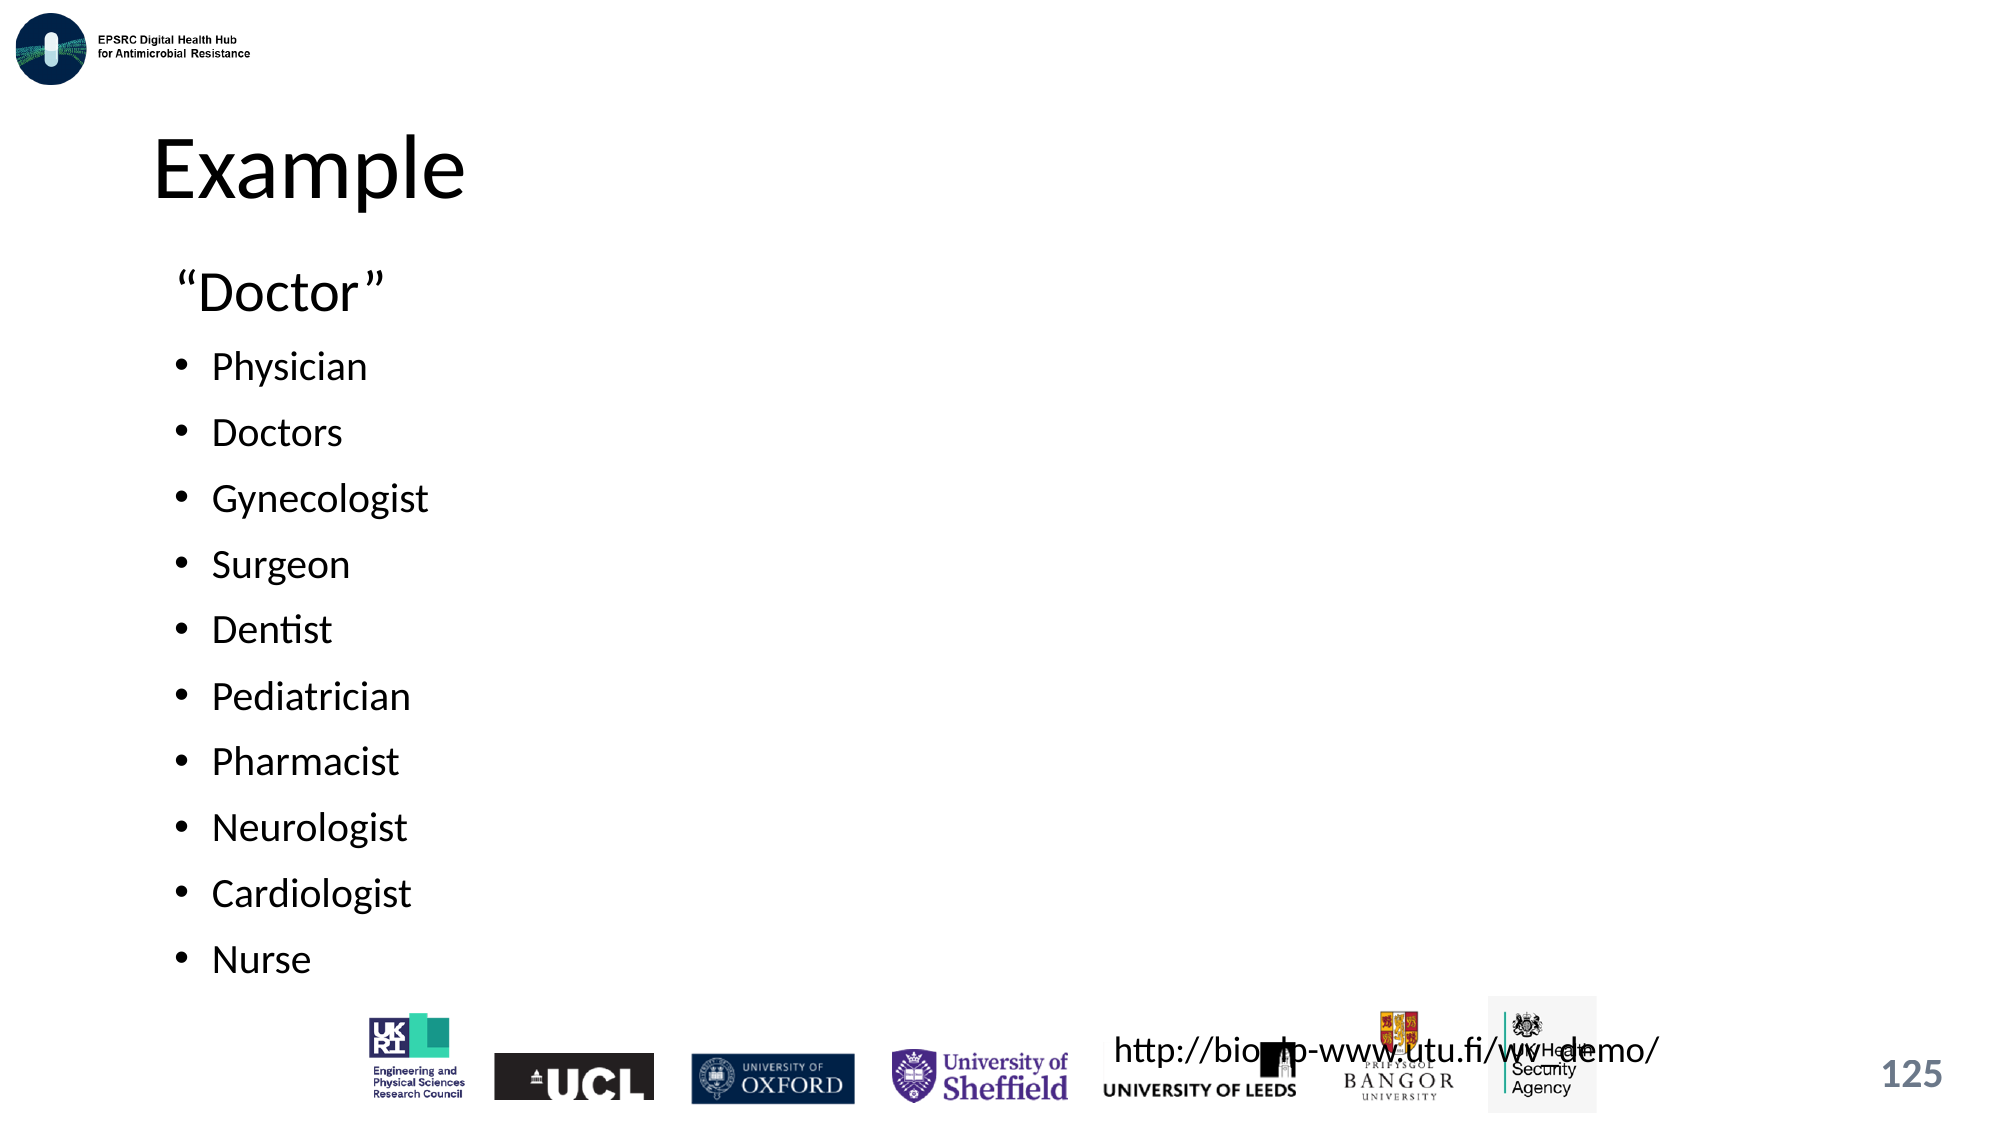

# Example
“Doctor”
Physician
Doctors
Gynecologist
Surgeon
Dentist
Pediatrician
Pharmacist
Neurologist
Cardiologist
Nurse
http://bionlp-www.utu.fi/wv_demo/
125